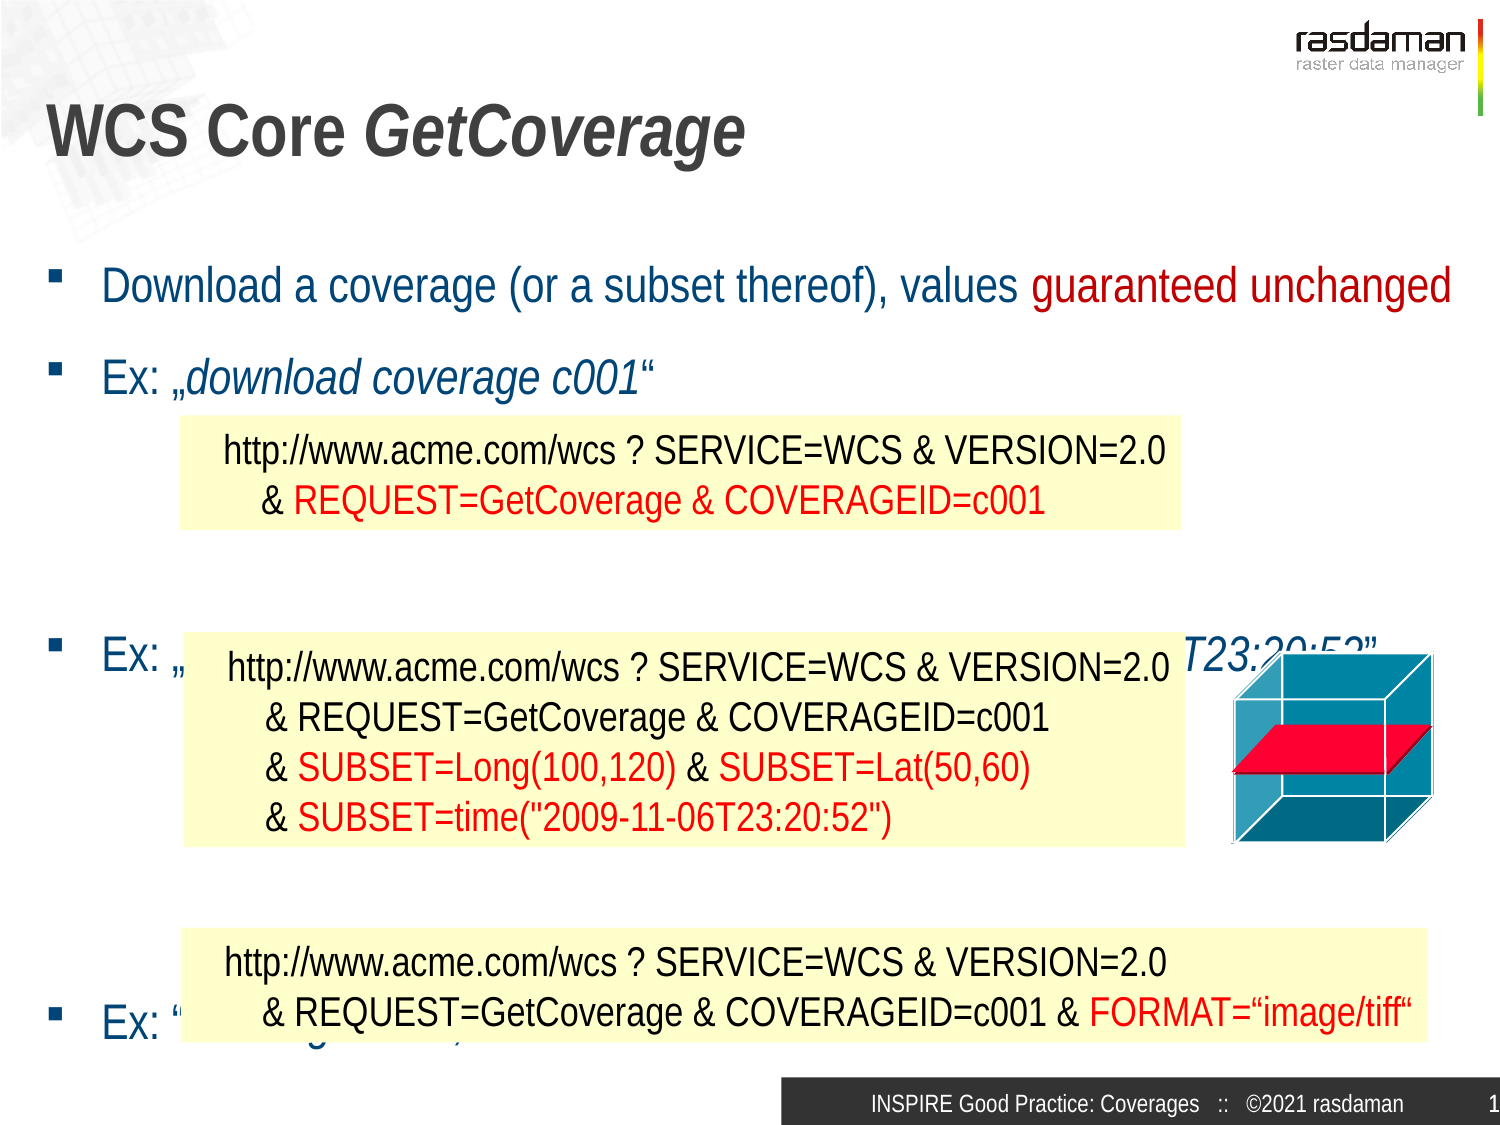

# WCS Core GetCoverage
Download a coverage (or a subset thereof), values guaranteed unchanged
Ex: „download coverage c001“

Ex: „coverage c001, lat/long cutout, time slice t=2009-11-06T23:20:52”

Ex: “coverage c001, in GeoTIFF”

http://www.acme.com/wcs ? SERVICE=WCS & VERSION=2.0
    & REQUEST=GetCoverage & COVERAGEID=c001
http://www.acme.com/wcs ? SERVICE=WCS & VERSION=2.0
    & REQUEST=GetCoverage & COVERAGEID=c001
    & SUBSET=Long(100,120) & SUBSET=Lat(50,60)
    & SUBSET=time("2009-11-06T23:20:52")

http://www.acme.com/wcs ? SERVICE=WCS & VERSION=2.0
    & REQUEST=GetCoverage & COVERAGEID=c001 & FORMAT=“image/tiff“